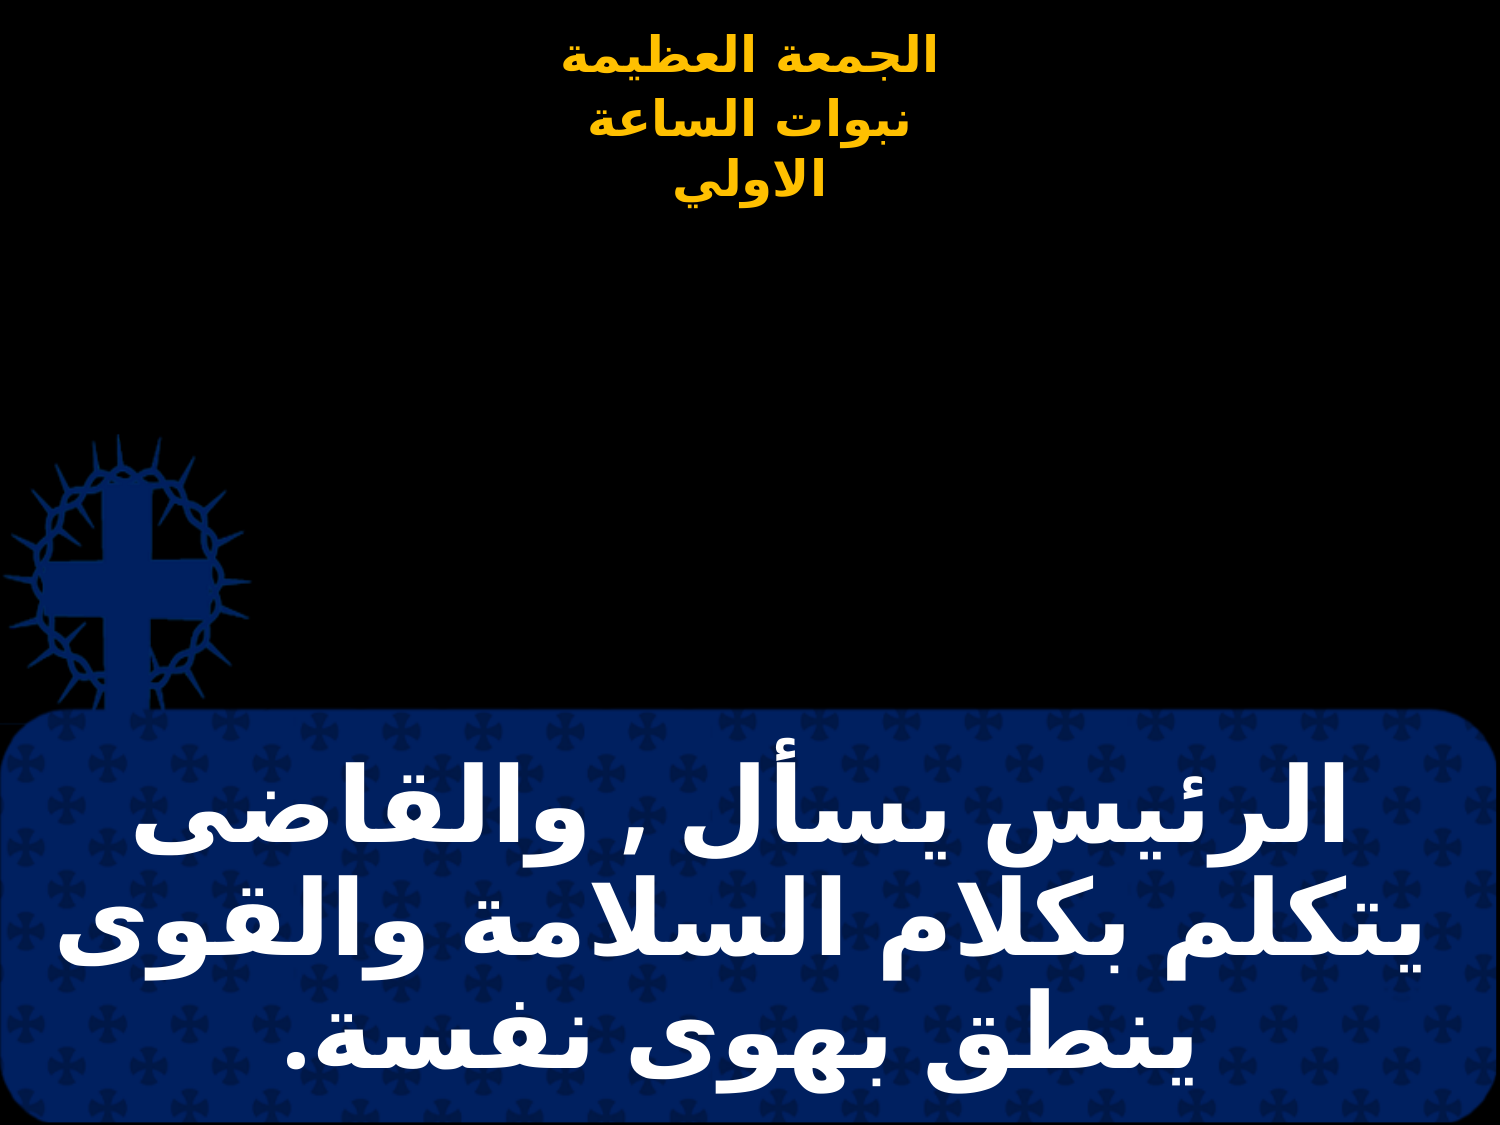

# الرئيس يسأل , والقاضى يتكلم بكلام السلامة والقوى ينطق بهوى نفسة.